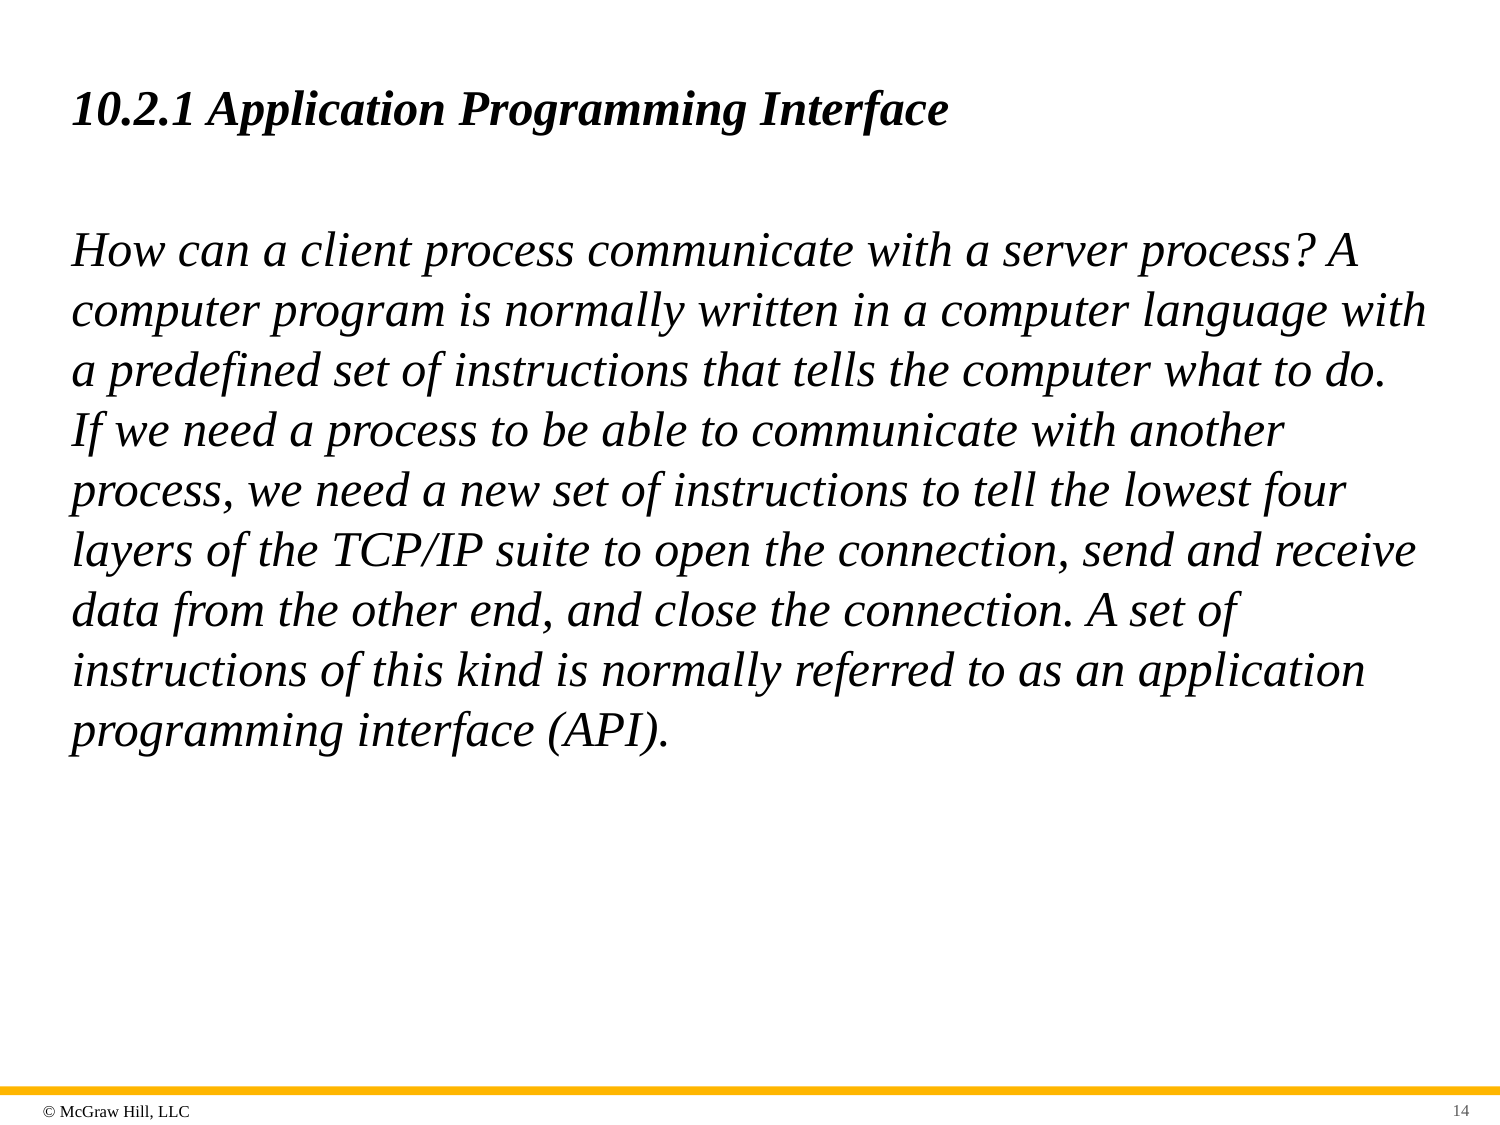

# 10.2.1 Application Programming Interface
How can a client process communicate with a server process? A computer program is normally written in a computer language with a predefined set of instructions that tells the computer what to do. If we need a process to be able to communicate with another process, we need a new set of instructions to tell the lowest four layers of the TCP/IP suite to open the connection, send and receive data from the other end, and close the connection. A set of instructions of this kind is normally referred to as an application programming interface (API).
14